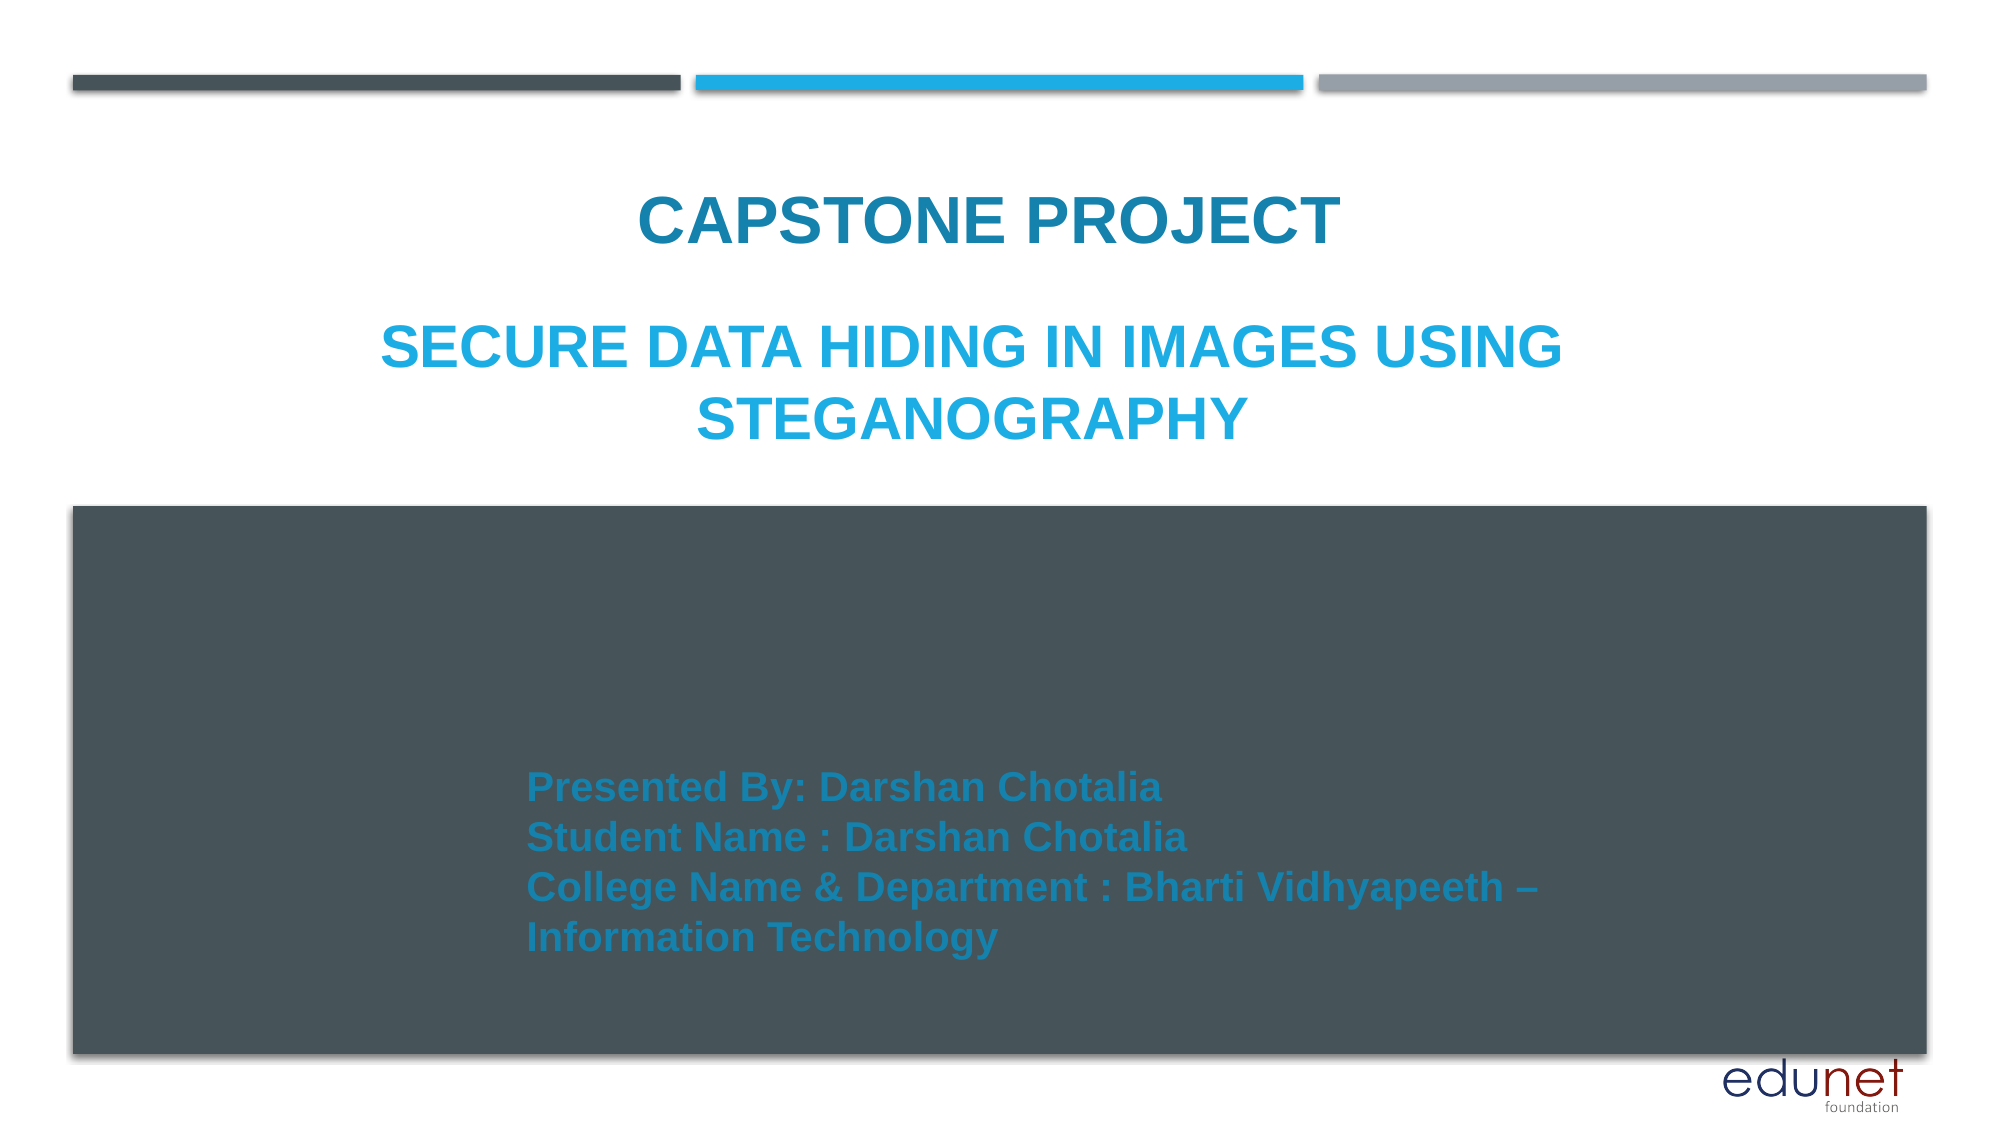

CAPSTONE PROJECT
# Secure Data Hiding In Images Using Steganography
Presented By: Darshan Chotalia
Student Name : Darshan Chotalia
College Name & Department : Bharti Vidhyapeeth –
Information Technology